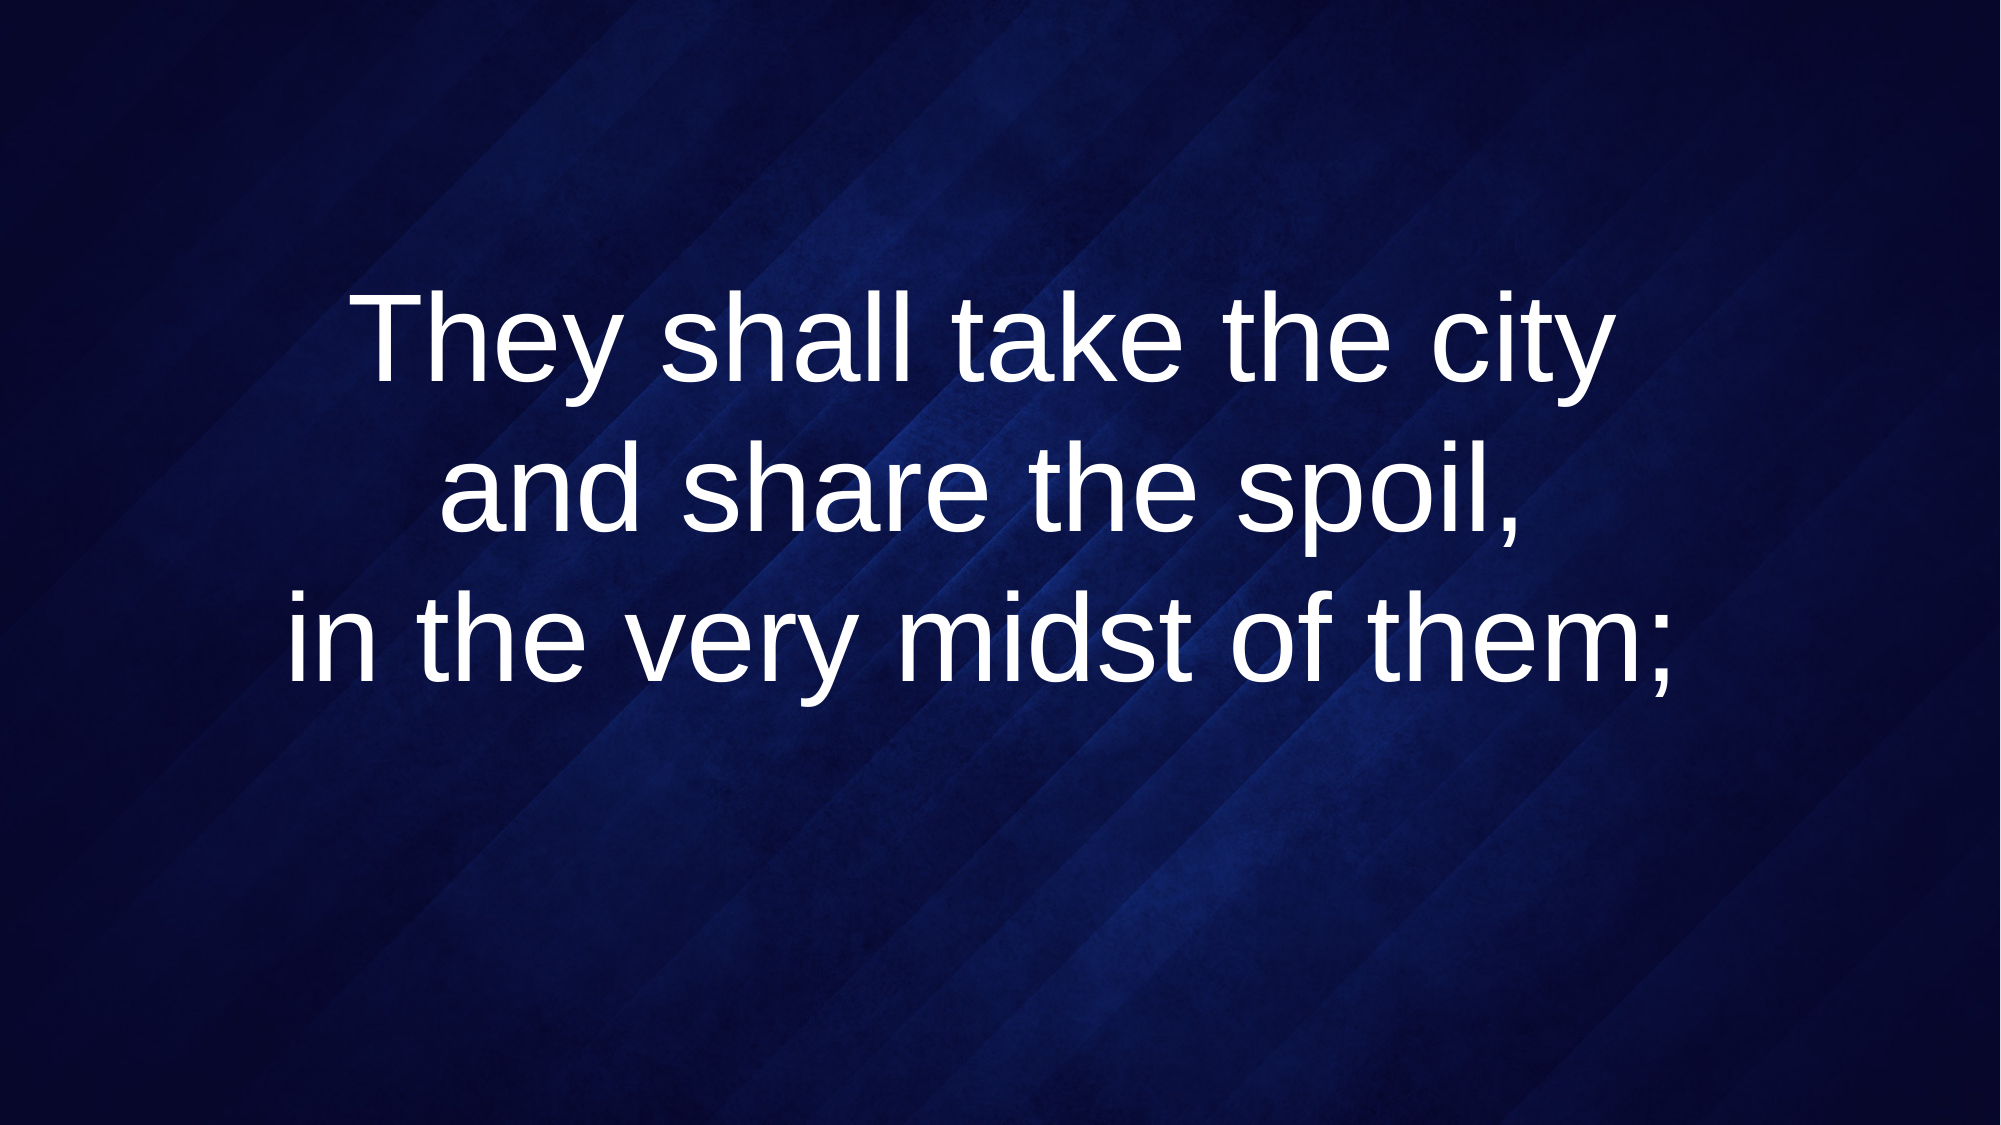

# They shall take the city and share the spoil, in the very midst of them;